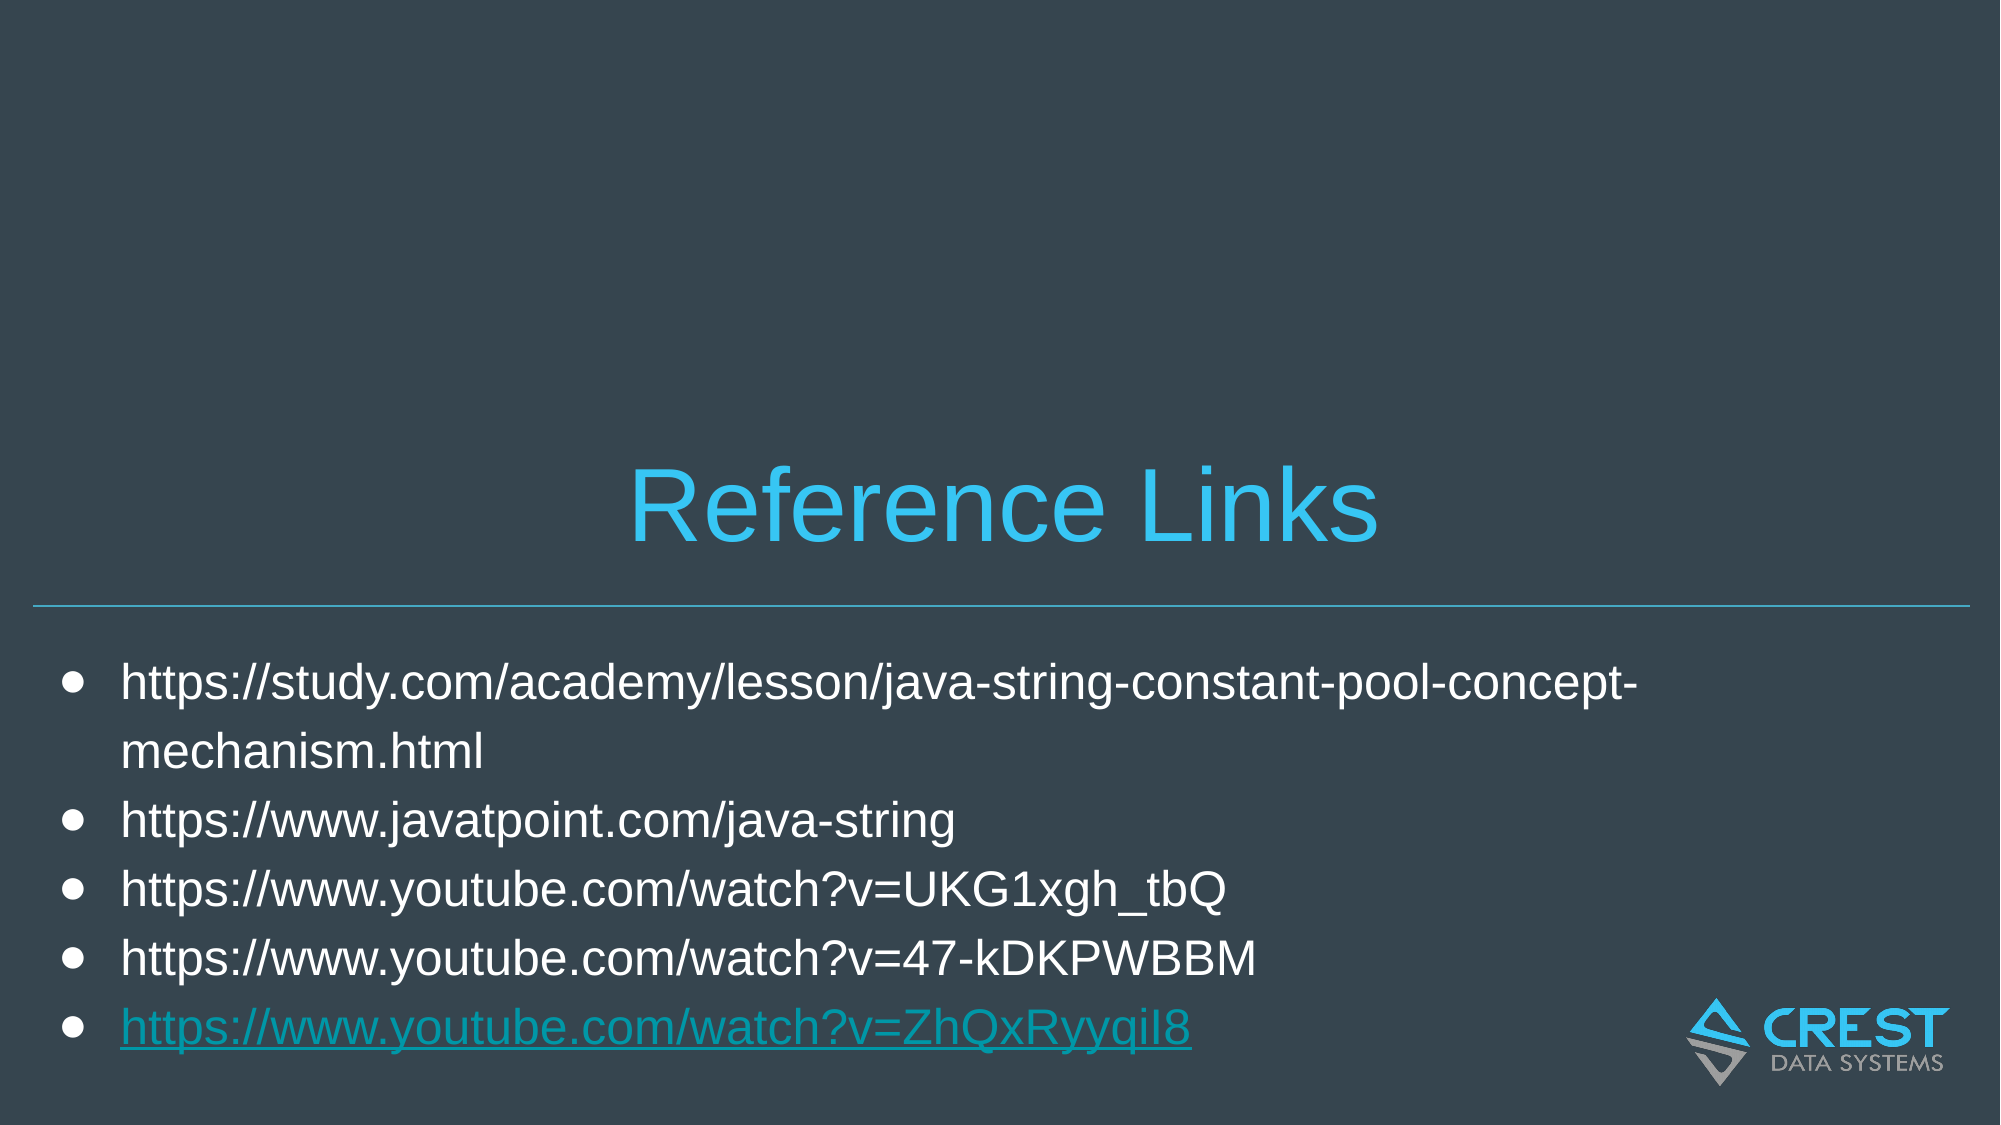

# Reference Links
https://study.com/academy/lesson/java-string-constant-pool-concept-mechanism.html
https://www.javatpoint.com/java-string
https://www.youtube.com/watch?v=UKG1xgh_tbQ
https://www.youtube.com/watch?v=47-kDKPWBBM
https://www.youtube.com/watch?v=ZhQxRyyqiI8